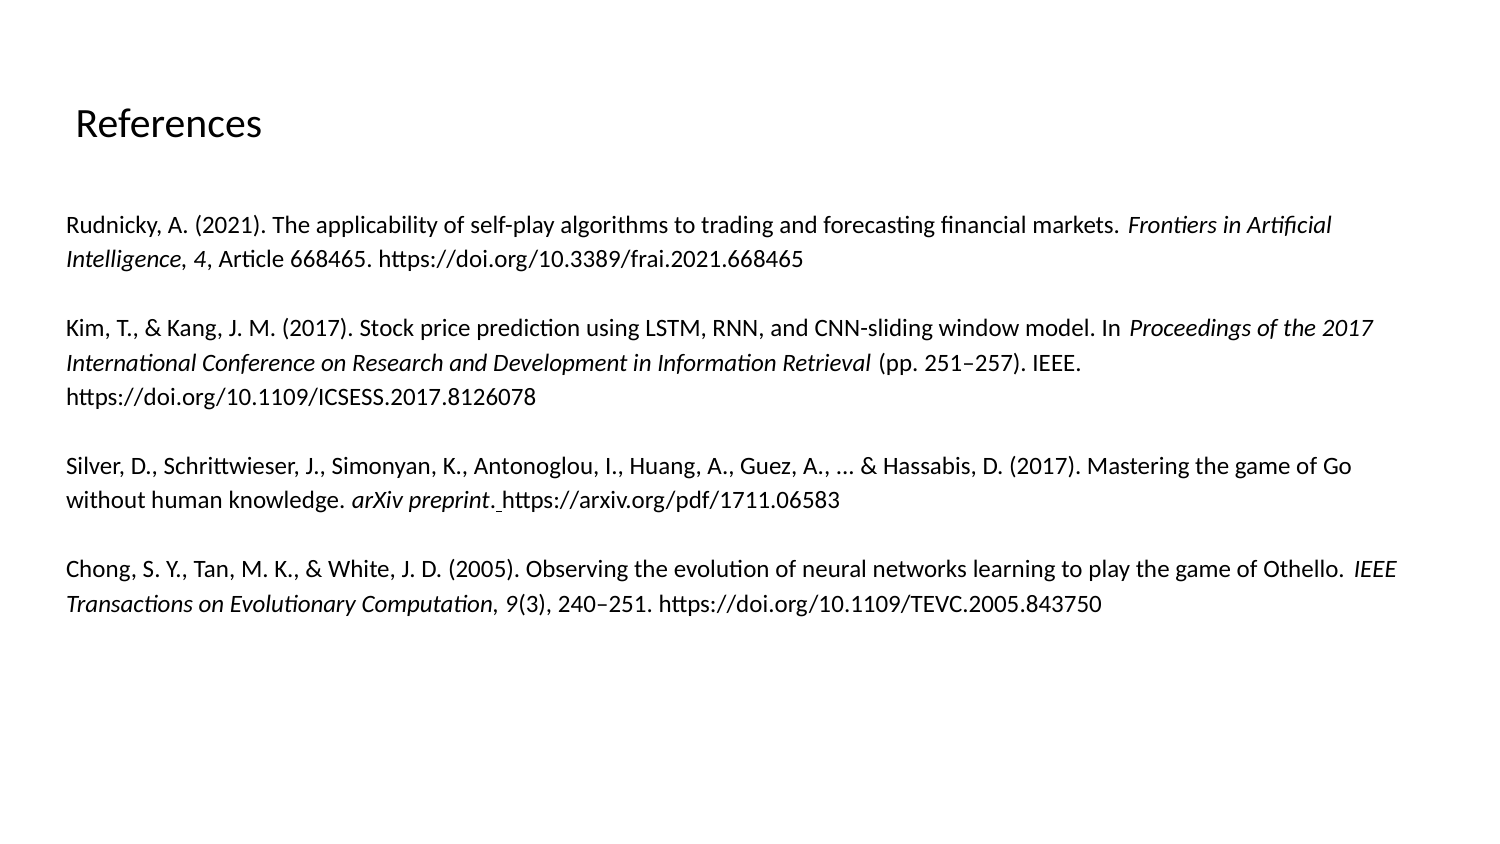

# References
Rudnicky, A. (2021). The applicability of self-play algorithms to trading and forecasting financial markets. Frontiers in Artificial Intelligence, 4, Article 668465. https://doi.org/10.3389/frai.2021.668465
Kim, T., & Kang, J. M. (2017). Stock price prediction using LSTM, RNN, and CNN-sliding window model. In Proceedings of the 2017 International Conference on Research and Development in Information Retrieval (pp. 251–257). IEEE. https://doi.org/10.1109/ICSESS.2017.8126078
Silver, D., Schrittwieser, J., Simonyan, K., Antonoglou, I., Huang, A., Guez, A., ... & Hassabis, D. (2017). Mastering the game of Go without human knowledge. arXiv preprint. https://arxiv.org/pdf/1711.06583
Chong, S. Y., Tan, M. K., & White, J. D. (2005). Observing the evolution of neural networks learning to play the game of Othello. IEEE Transactions on Evolutionary Computation, 9(3), 240–251. https://doi.org/10.1109/TEVC.2005.843750